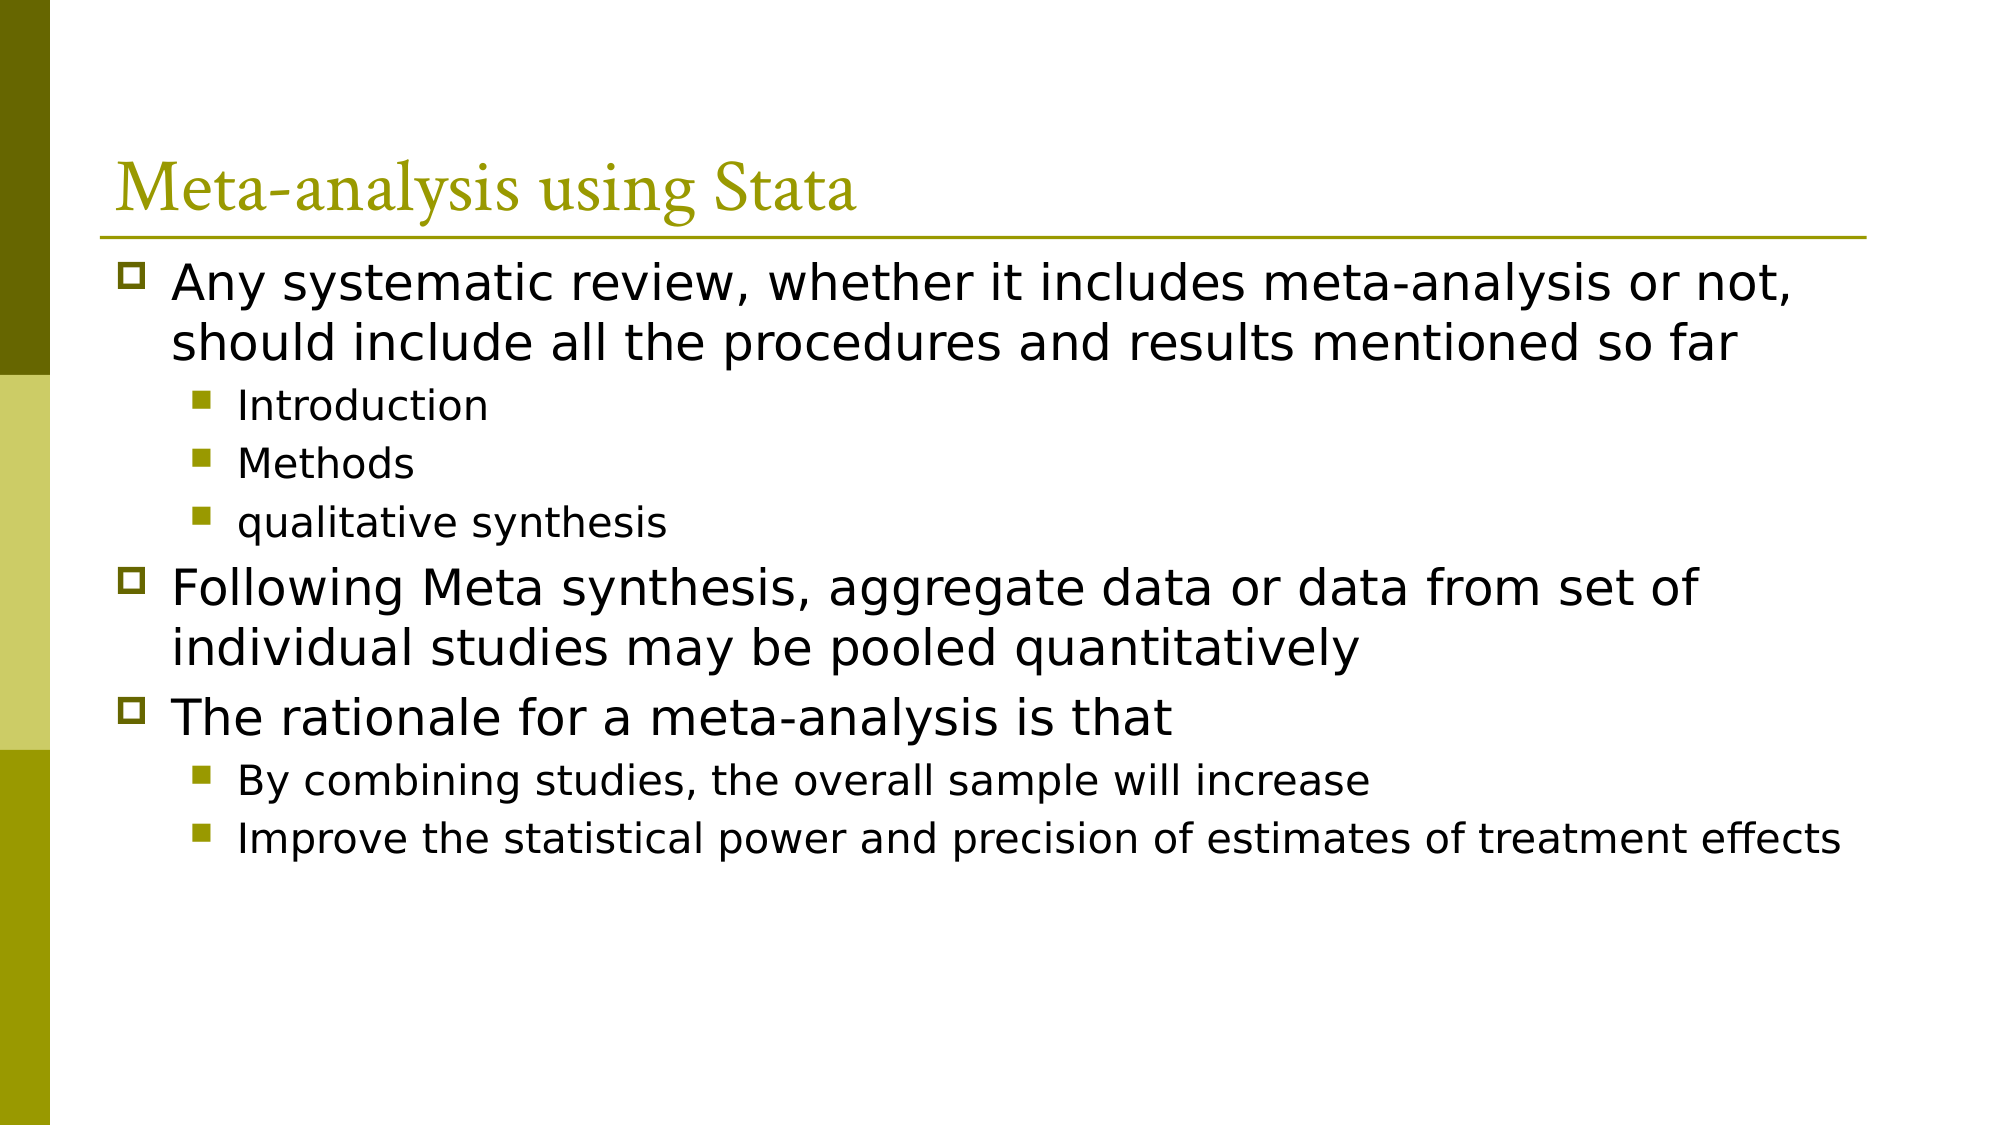

# Meta-analysis using Stata
Any systematic review, whether it includes meta-analysis or not, should include all the procedures and results mentioned so far
Introduction
Methods
qualitative synthesis
Following Meta synthesis, aggregate data or data from set of individual studies may be pooled quantitatively
The rationale for a meta-analysis is that
By combining studies, the overall sample will increase
Improve the statistical power and precision of estimates of treatment effects